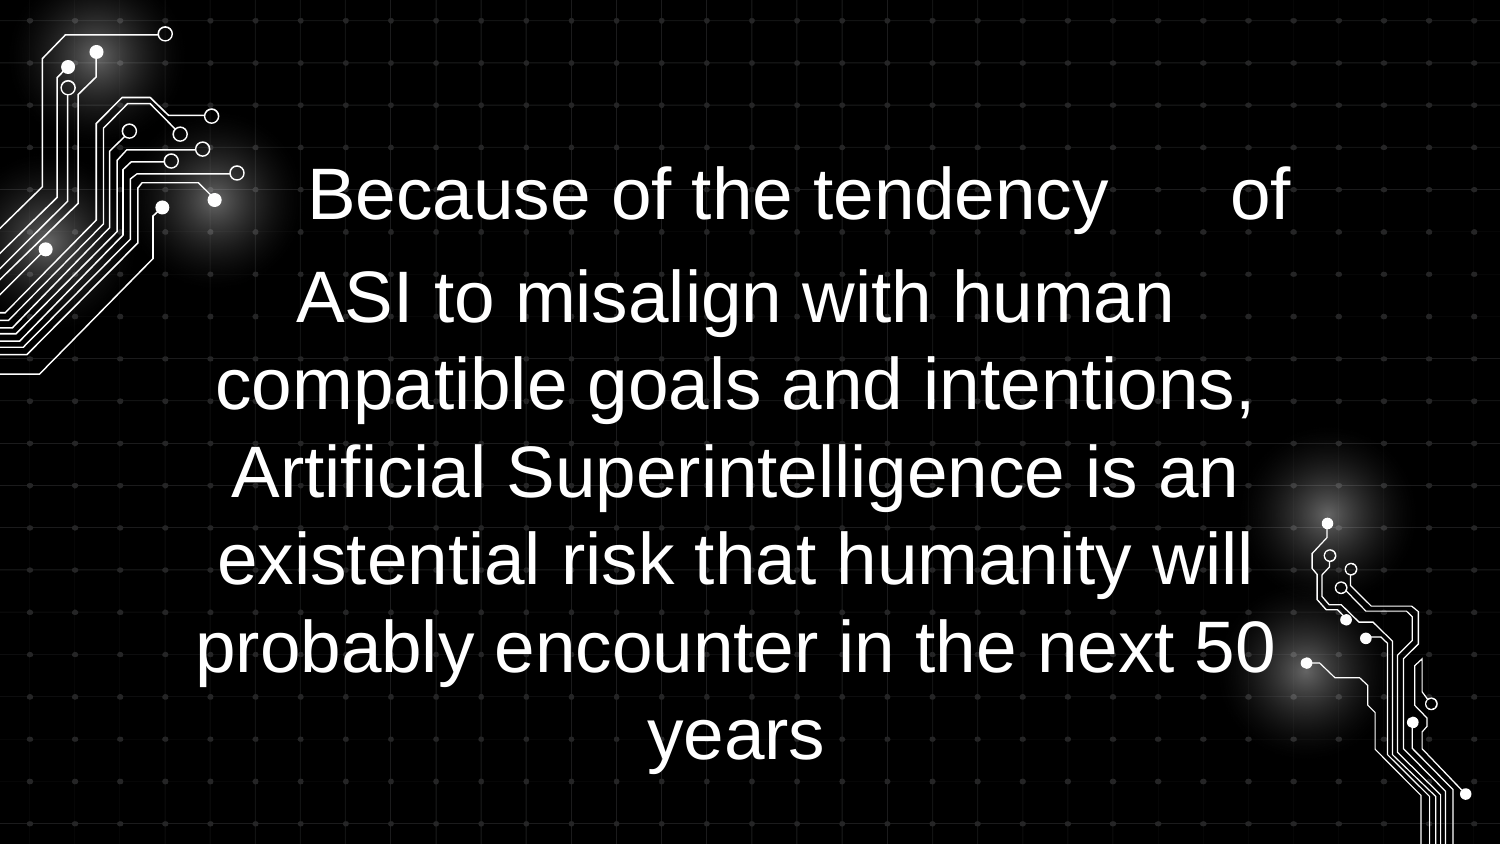

# Because of the tendency      of ASI to misalign with human compatible goals and intentions, Artificial Superintelligence is an existential risk that humanity will probably encounter in the next 50 years